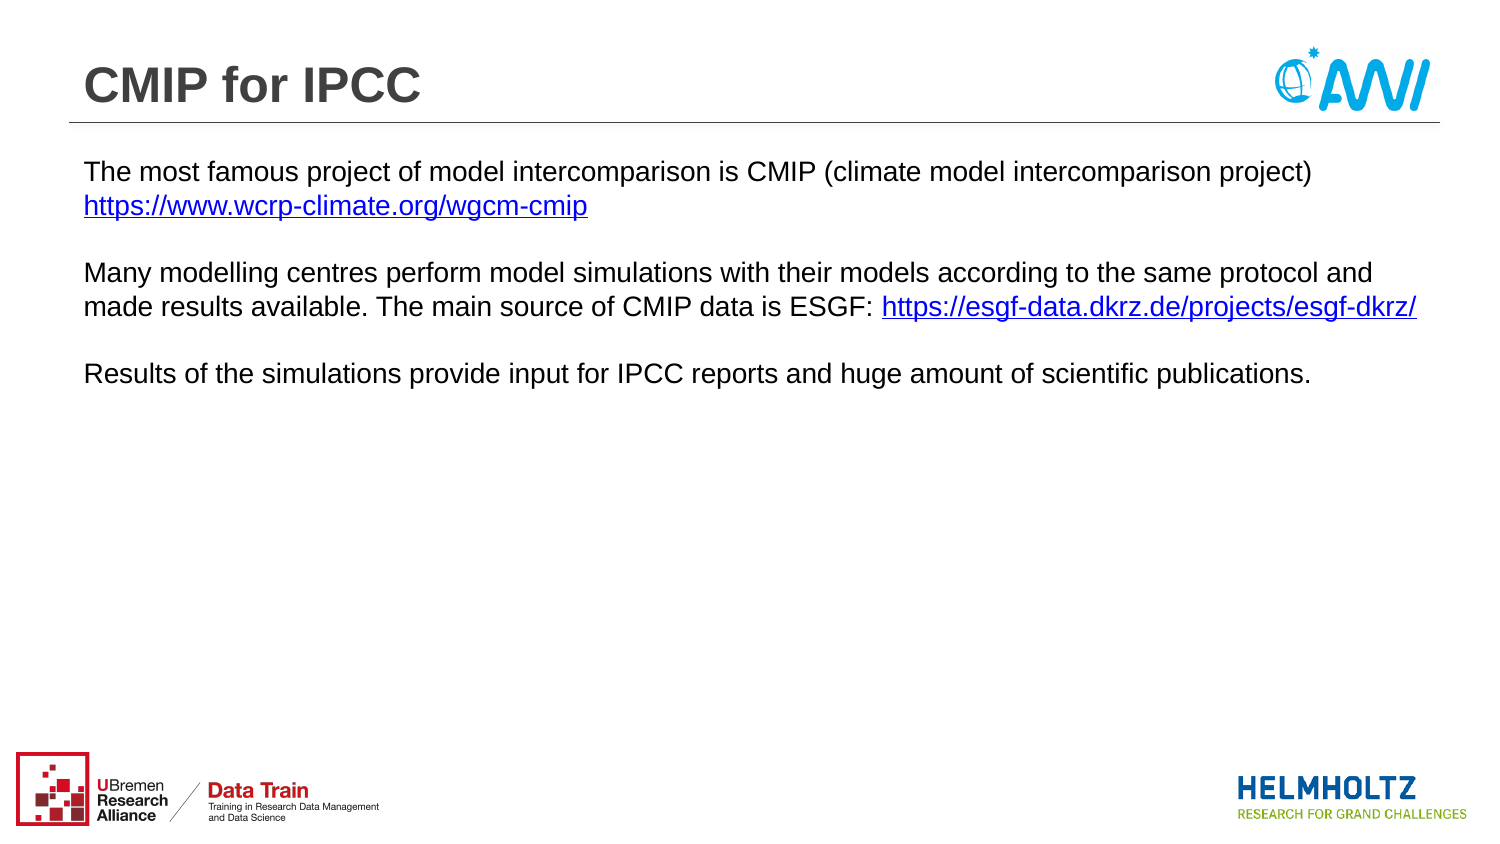

# CMIP for IPCC
The most famous project of model intercomparison is CMIP (climate model intercomparison project) https://www.wcrp-climate.org/wgcm-cmip

Many modelling centres perform model simulations with their models according to the same protocol and made results available. The main source of CMIP data is ESGF: https://esgf-data.dkrz.de/projects/esgf-dkrz/

Results of the simulations provide input for IPCC reports and huge amount of scientific publications.